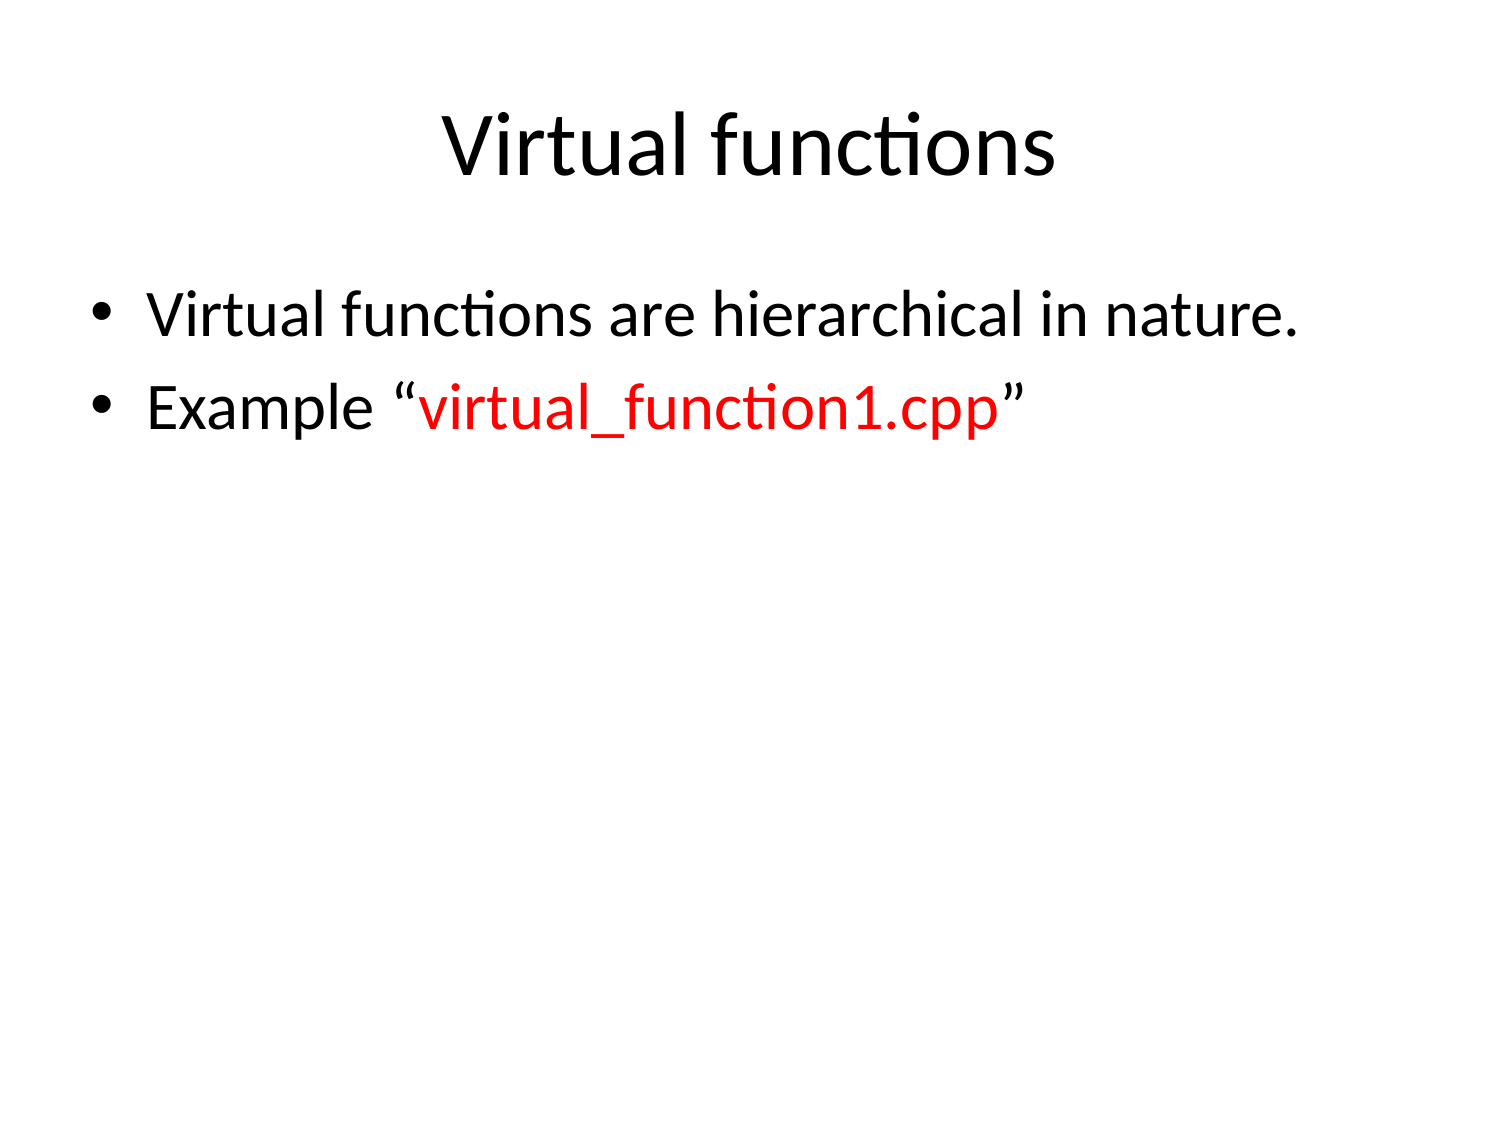

# Virtual functions
Virtual functions are hierarchical in nature.
Example “virtual_function1.cpp”